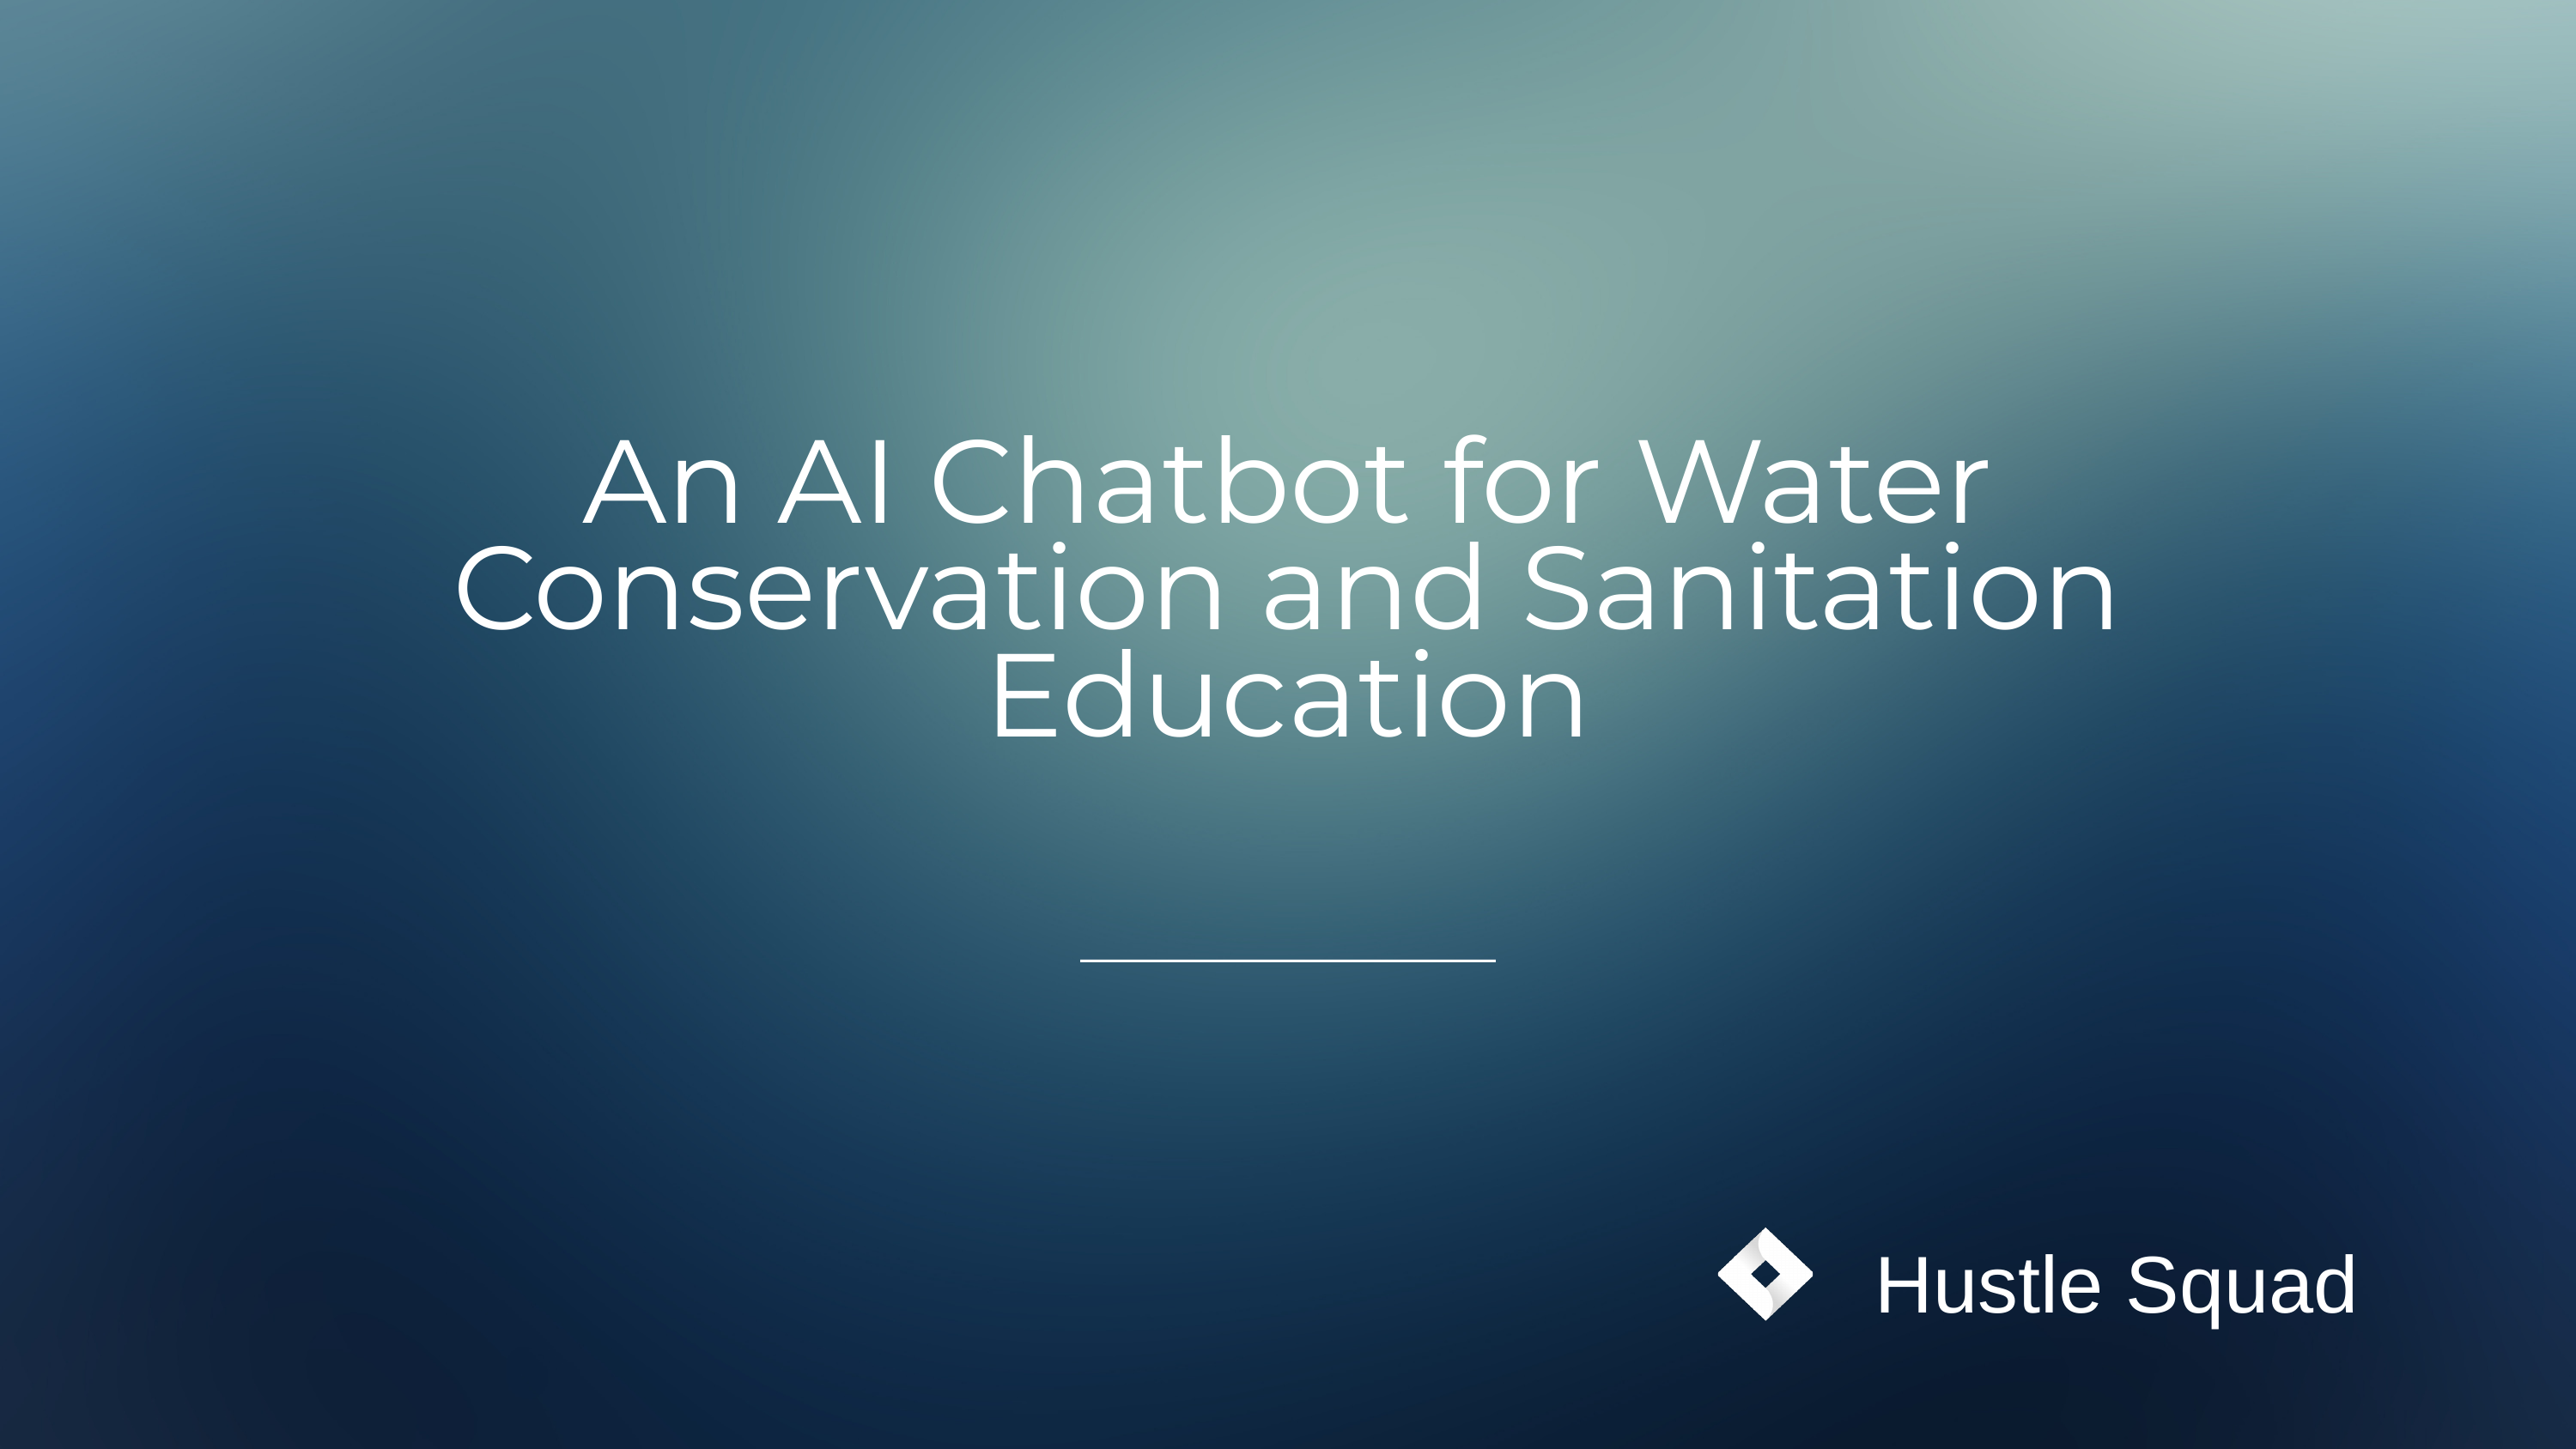

An AI Chatbot for Water Conservation and Sanitation Education

Hustle Squad